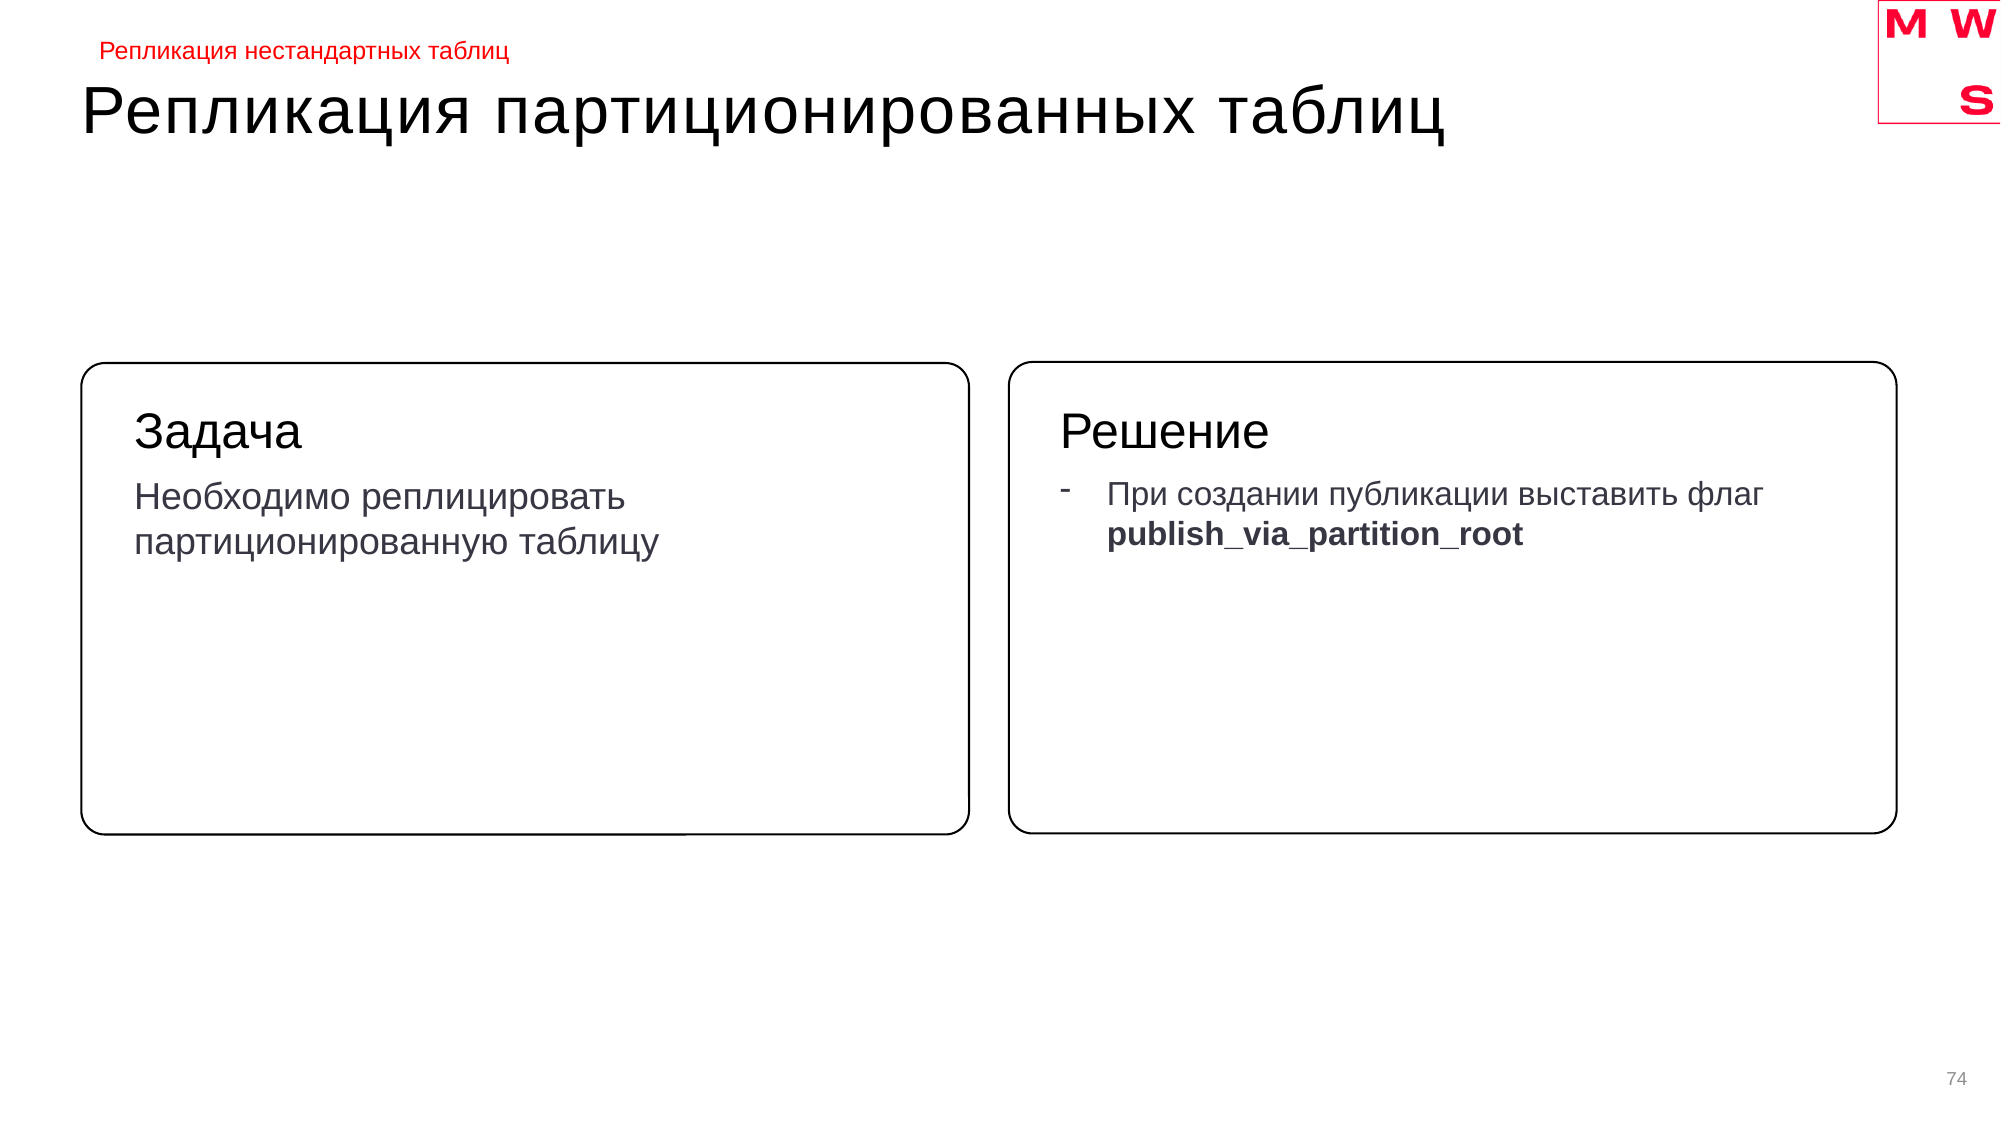

Репликация нестандартных таблиц
# Репликация партиционированных таблиц

Задача
Решение
Необходимо реплицировать партиционированную таблицу
При создании публикации выставить флаг publish_via_partition_root

74